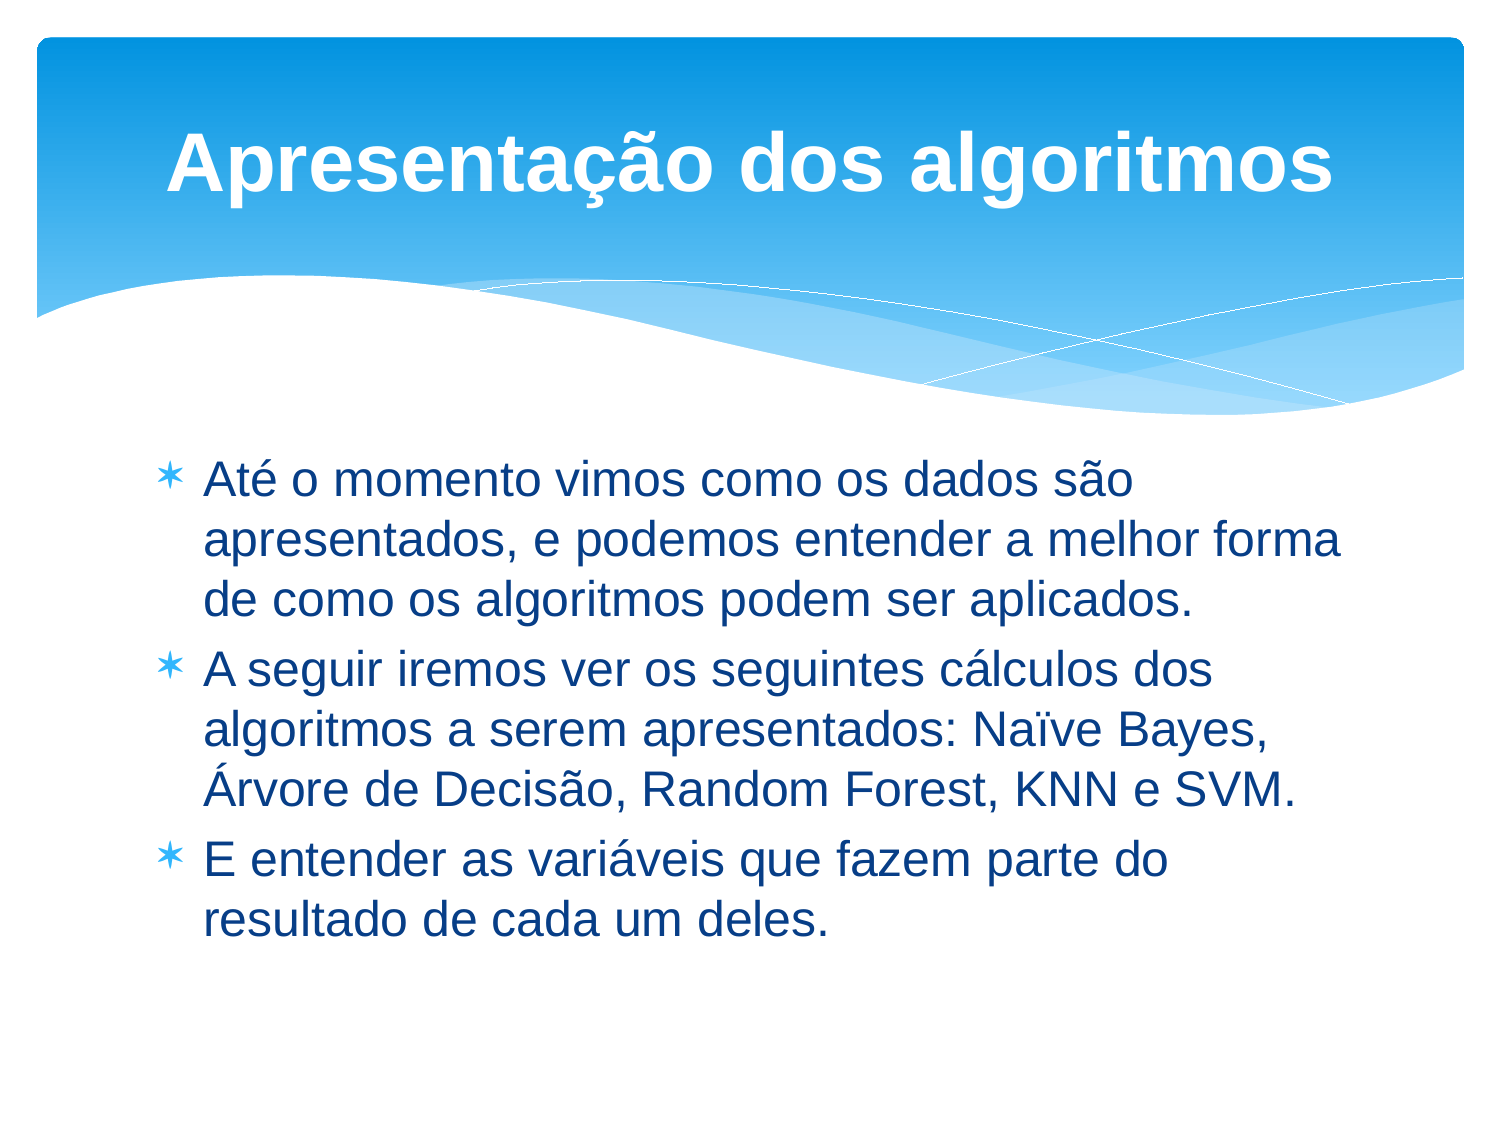

# Apresentação dos algoritmos
Até o momento vimos como os dados são apresentados, e podemos entender a melhor forma de como os algoritmos podem ser aplicados.
A seguir iremos ver os seguintes cálculos dos algoritmos a serem apresentados: Naïve Bayes, Árvore de Decisão, Random Forest, KNN e SVM.
E entender as variáveis que fazem parte do resultado de cada um deles.